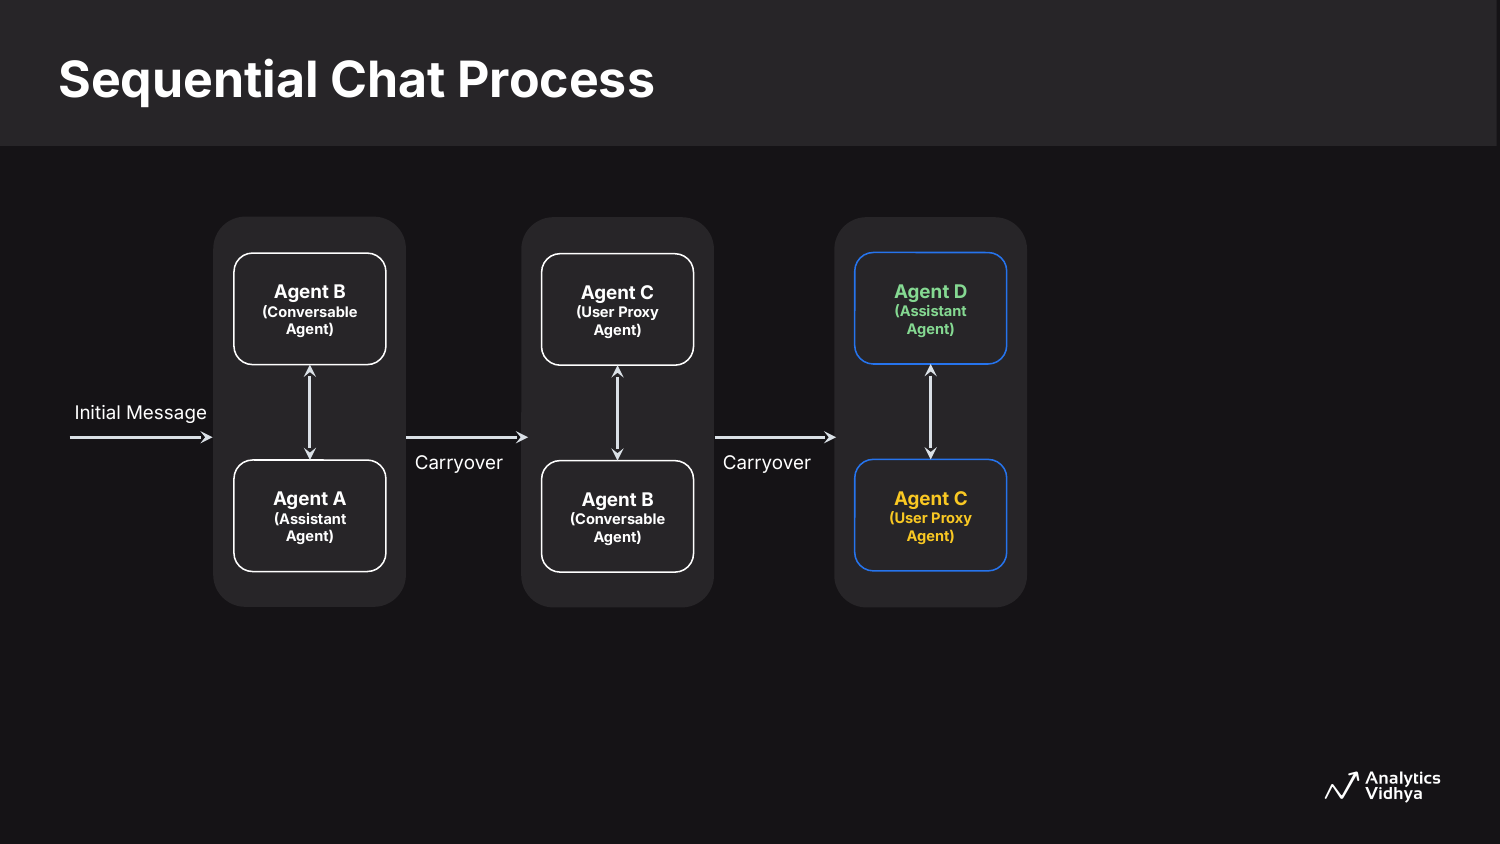

Sequential Chat Process

Agent D
(Assistant Agent)

Agent B
(Conversable Agent)

Agent C
(User Proxy Agent)

Initial Message

Carryover

Carryover

Agent C
(User Proxy Agent)
Agent A
(Assistant Agent)
Agent B
(Conversable Agent)